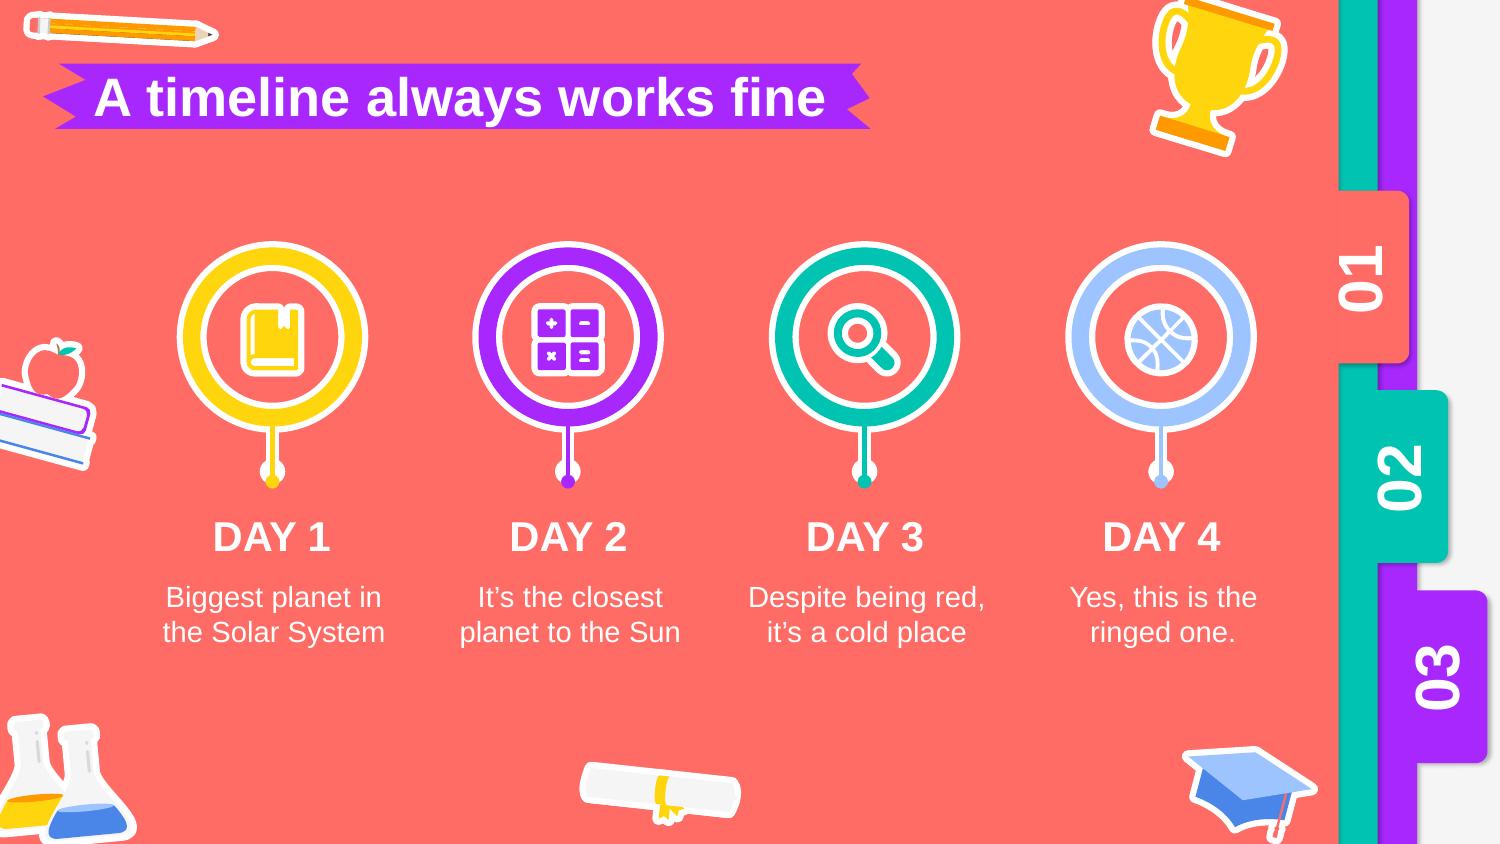

# A timeline always works fine

01

02

DAY 3
DAY 1
DAY 2
DAY 4
Biggest planet in the Solar System

It’s the closest planet to the Sun
Despite being red, it’s a cold place
Yes, this is the ringed one.
03